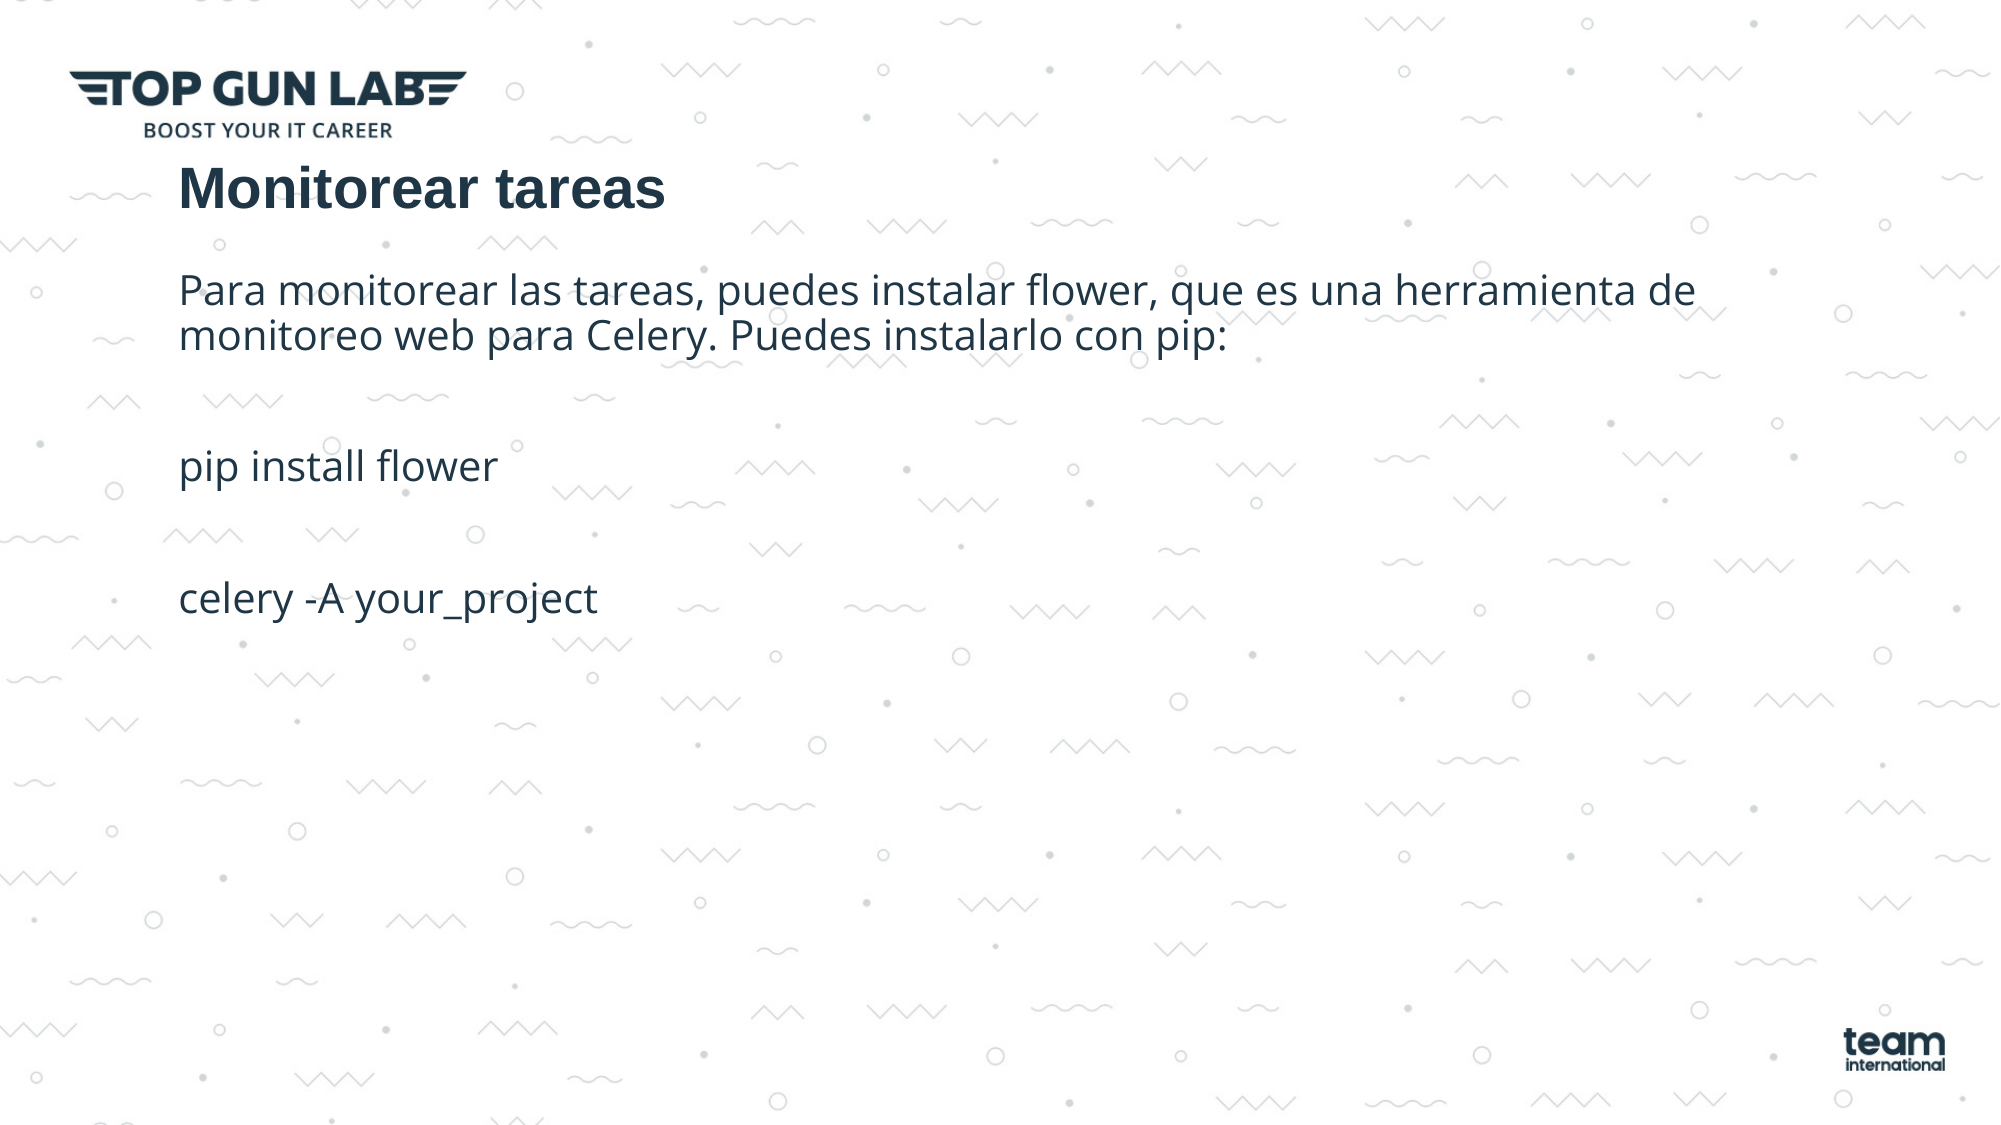

# Monitorear tareas
Para monitorear las tareas, puedes instalar flower, que es una herramienta de monitoreo web para Celery. Puedes instalarlo con pip:

pip install flower

celery -A your_project